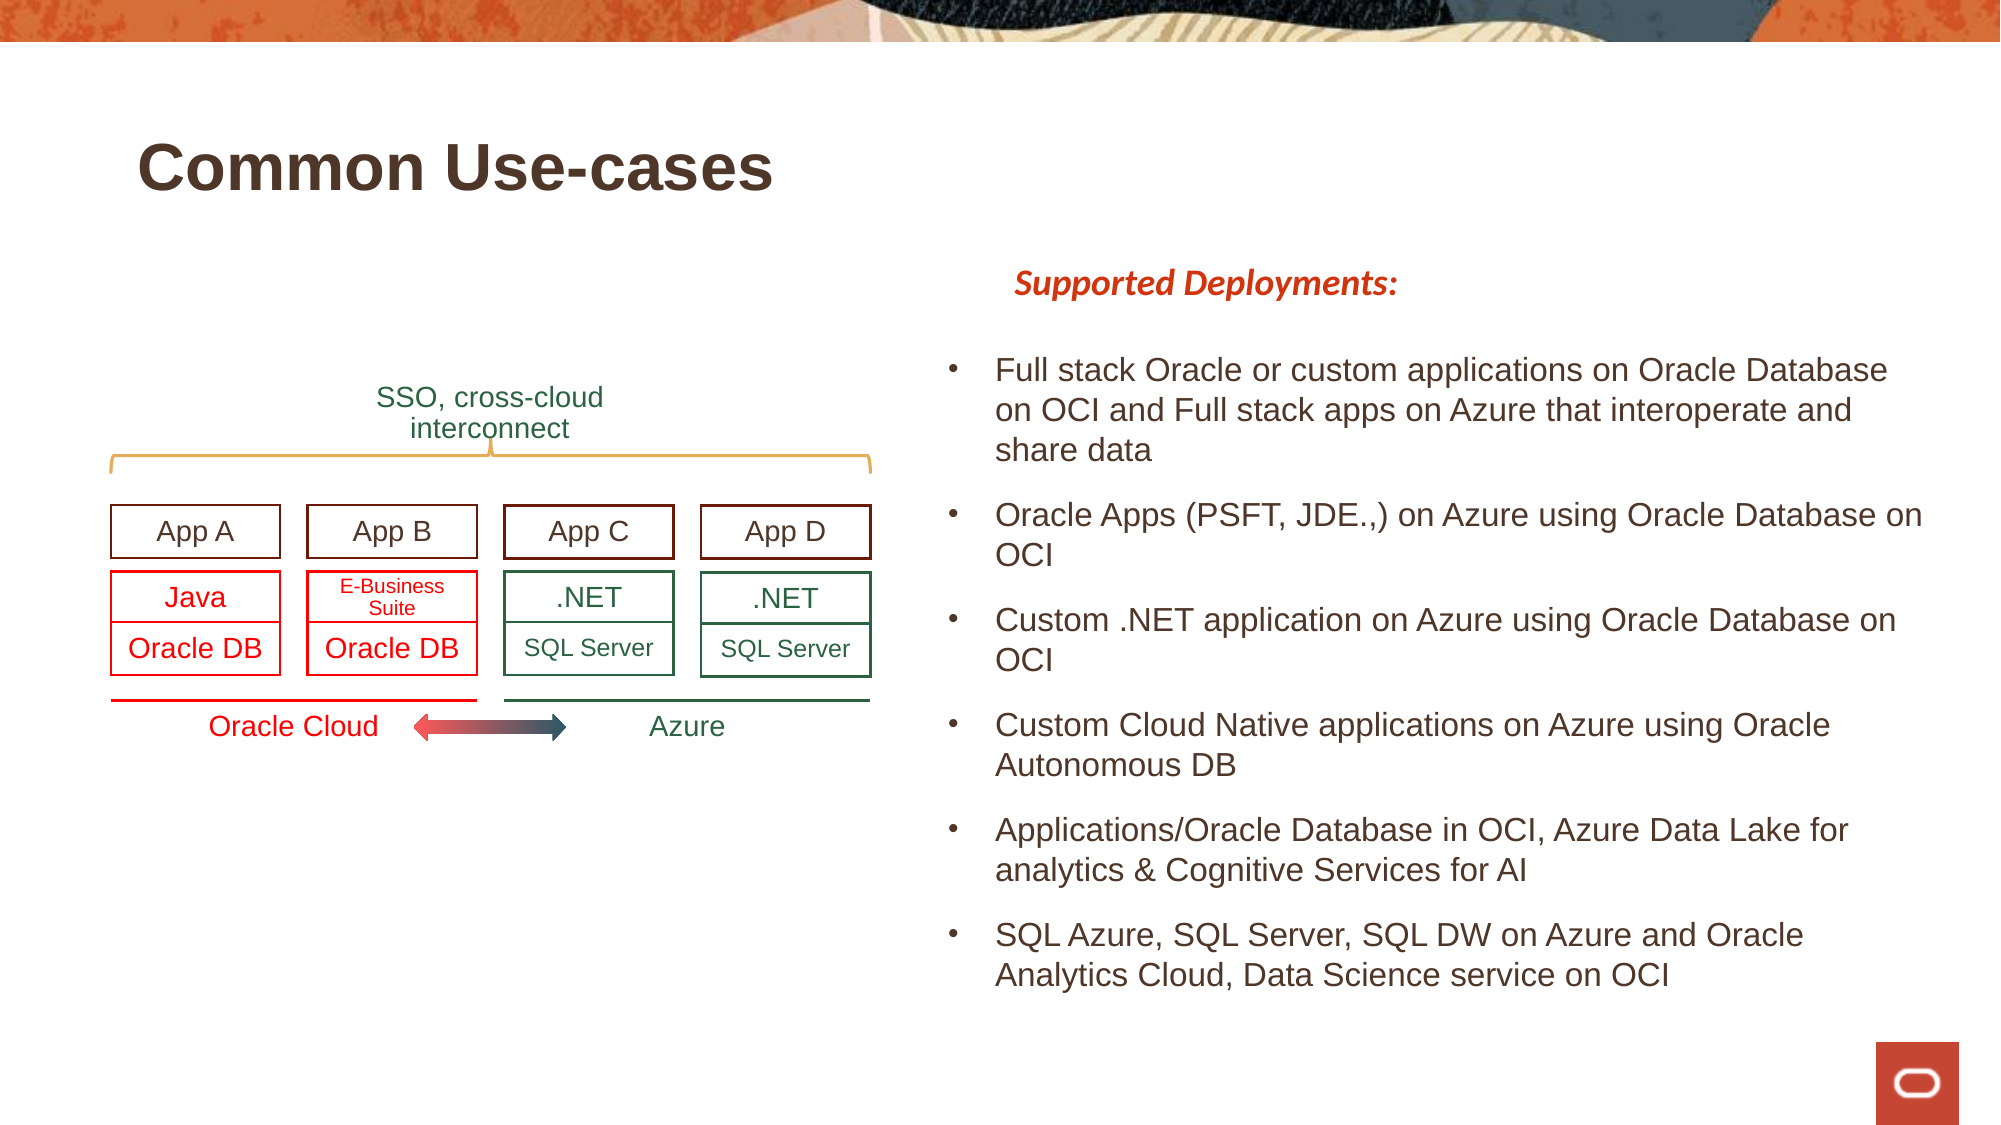

# Common Use-cases

Supported Deployments:
Full stack Oracle or custom applications on Oracle Database on OCI and Full stack apps on Azure that interoperate and share data
Oracle Apps (PSFT, JDE.,) on Azure using Oracle Database on OCI
Custom .NET application on Azure using Oracle Database on OCI
Custom Cloud Native applications on Azure using Oracle Autonomous DB
Applications/Oracle Database in OCI, Azure Data Lake for analytics & Cognitive Services for AI
SQL Azure, SQL Server, SQL DW on Azure and Oracle Analytics Cloud, Data Science service on OCI
SSO, cross-cloud interconnect
App A
App B
App C
App D
Java
Oracle DB
E-Business Suite
Oracle DB
.NET
SQL Server
.NET
SQL Server
Oracle Cloud
Azure